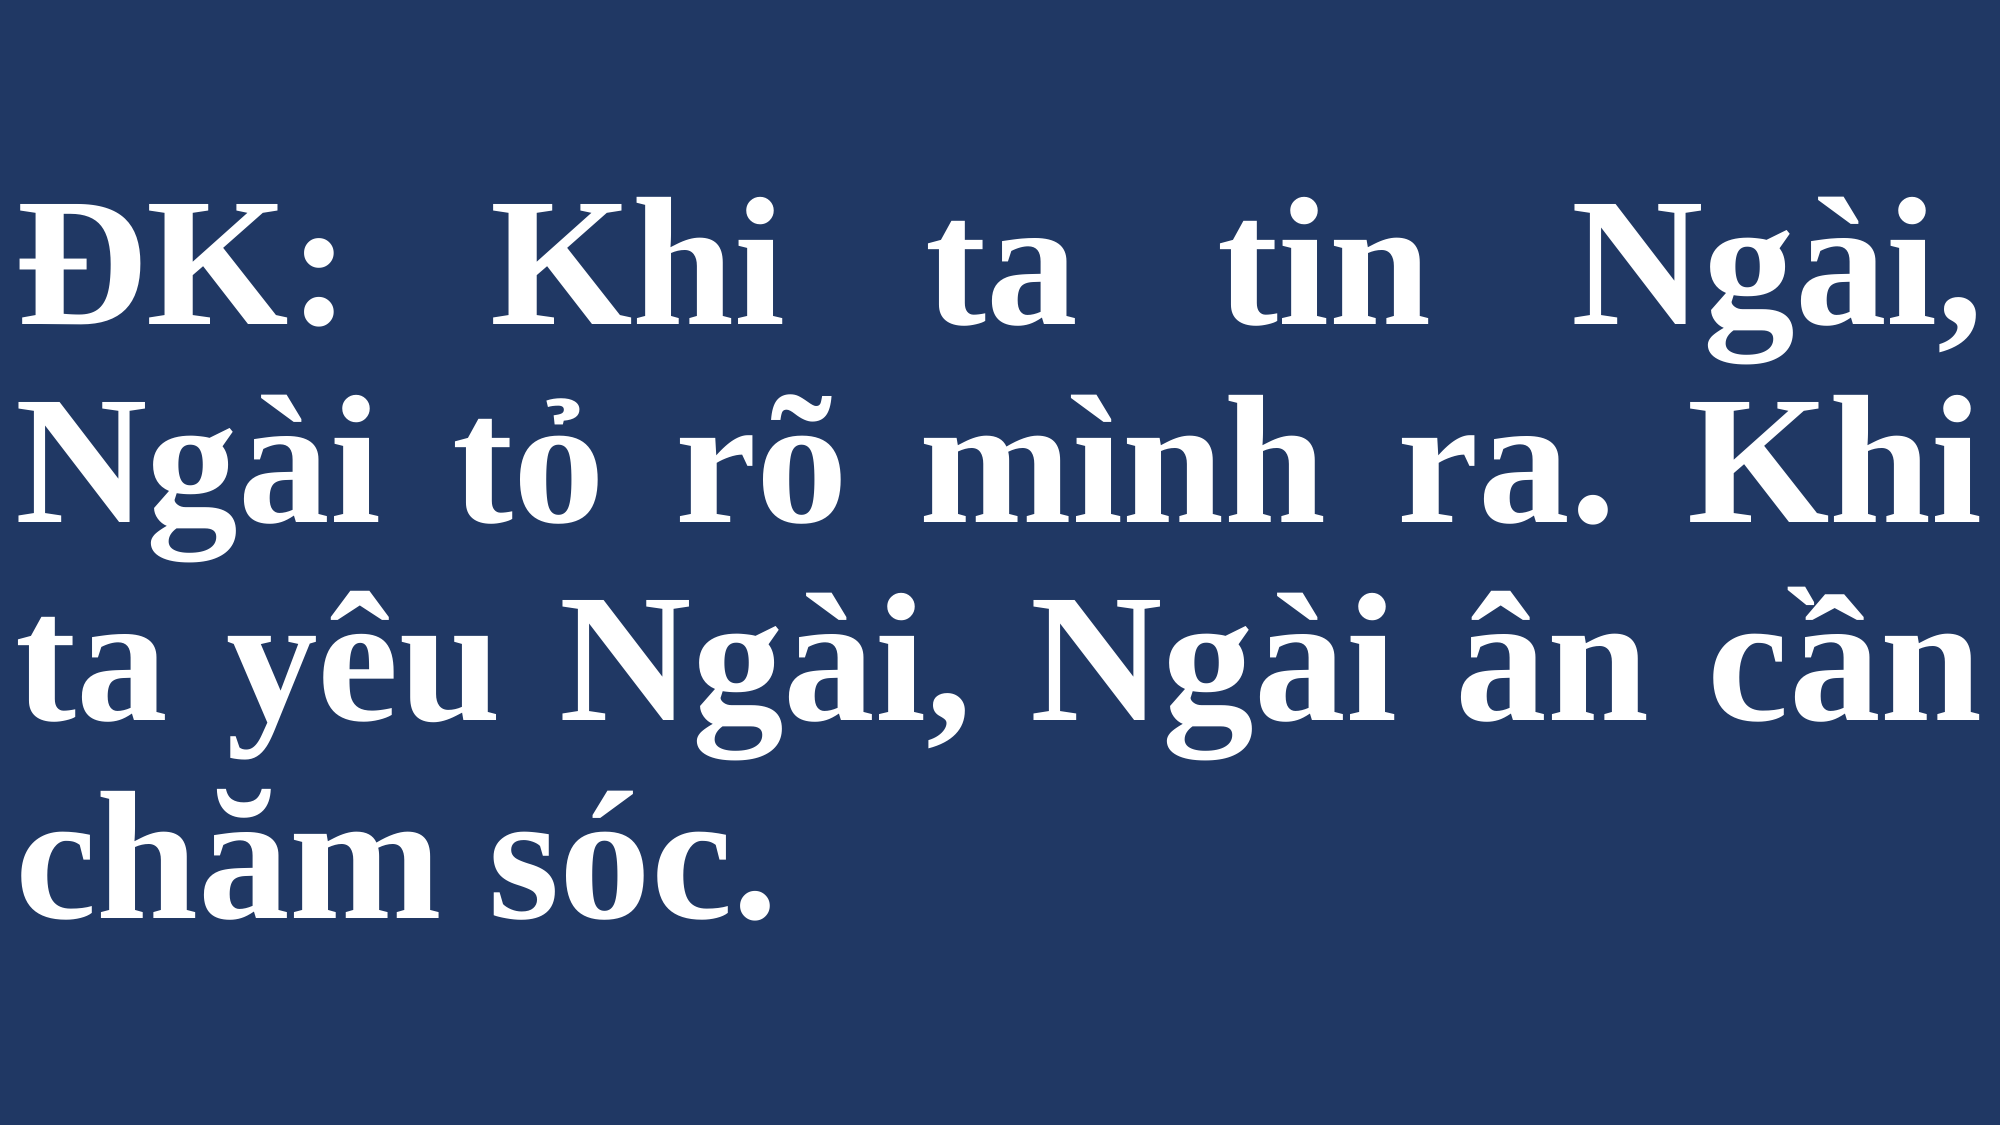

# ĐK: Khi ta tin Ngài, Ngài tỏ rõ mình ra. Khi ta yêu Ngài, Ngài ân cần chăm sóc.